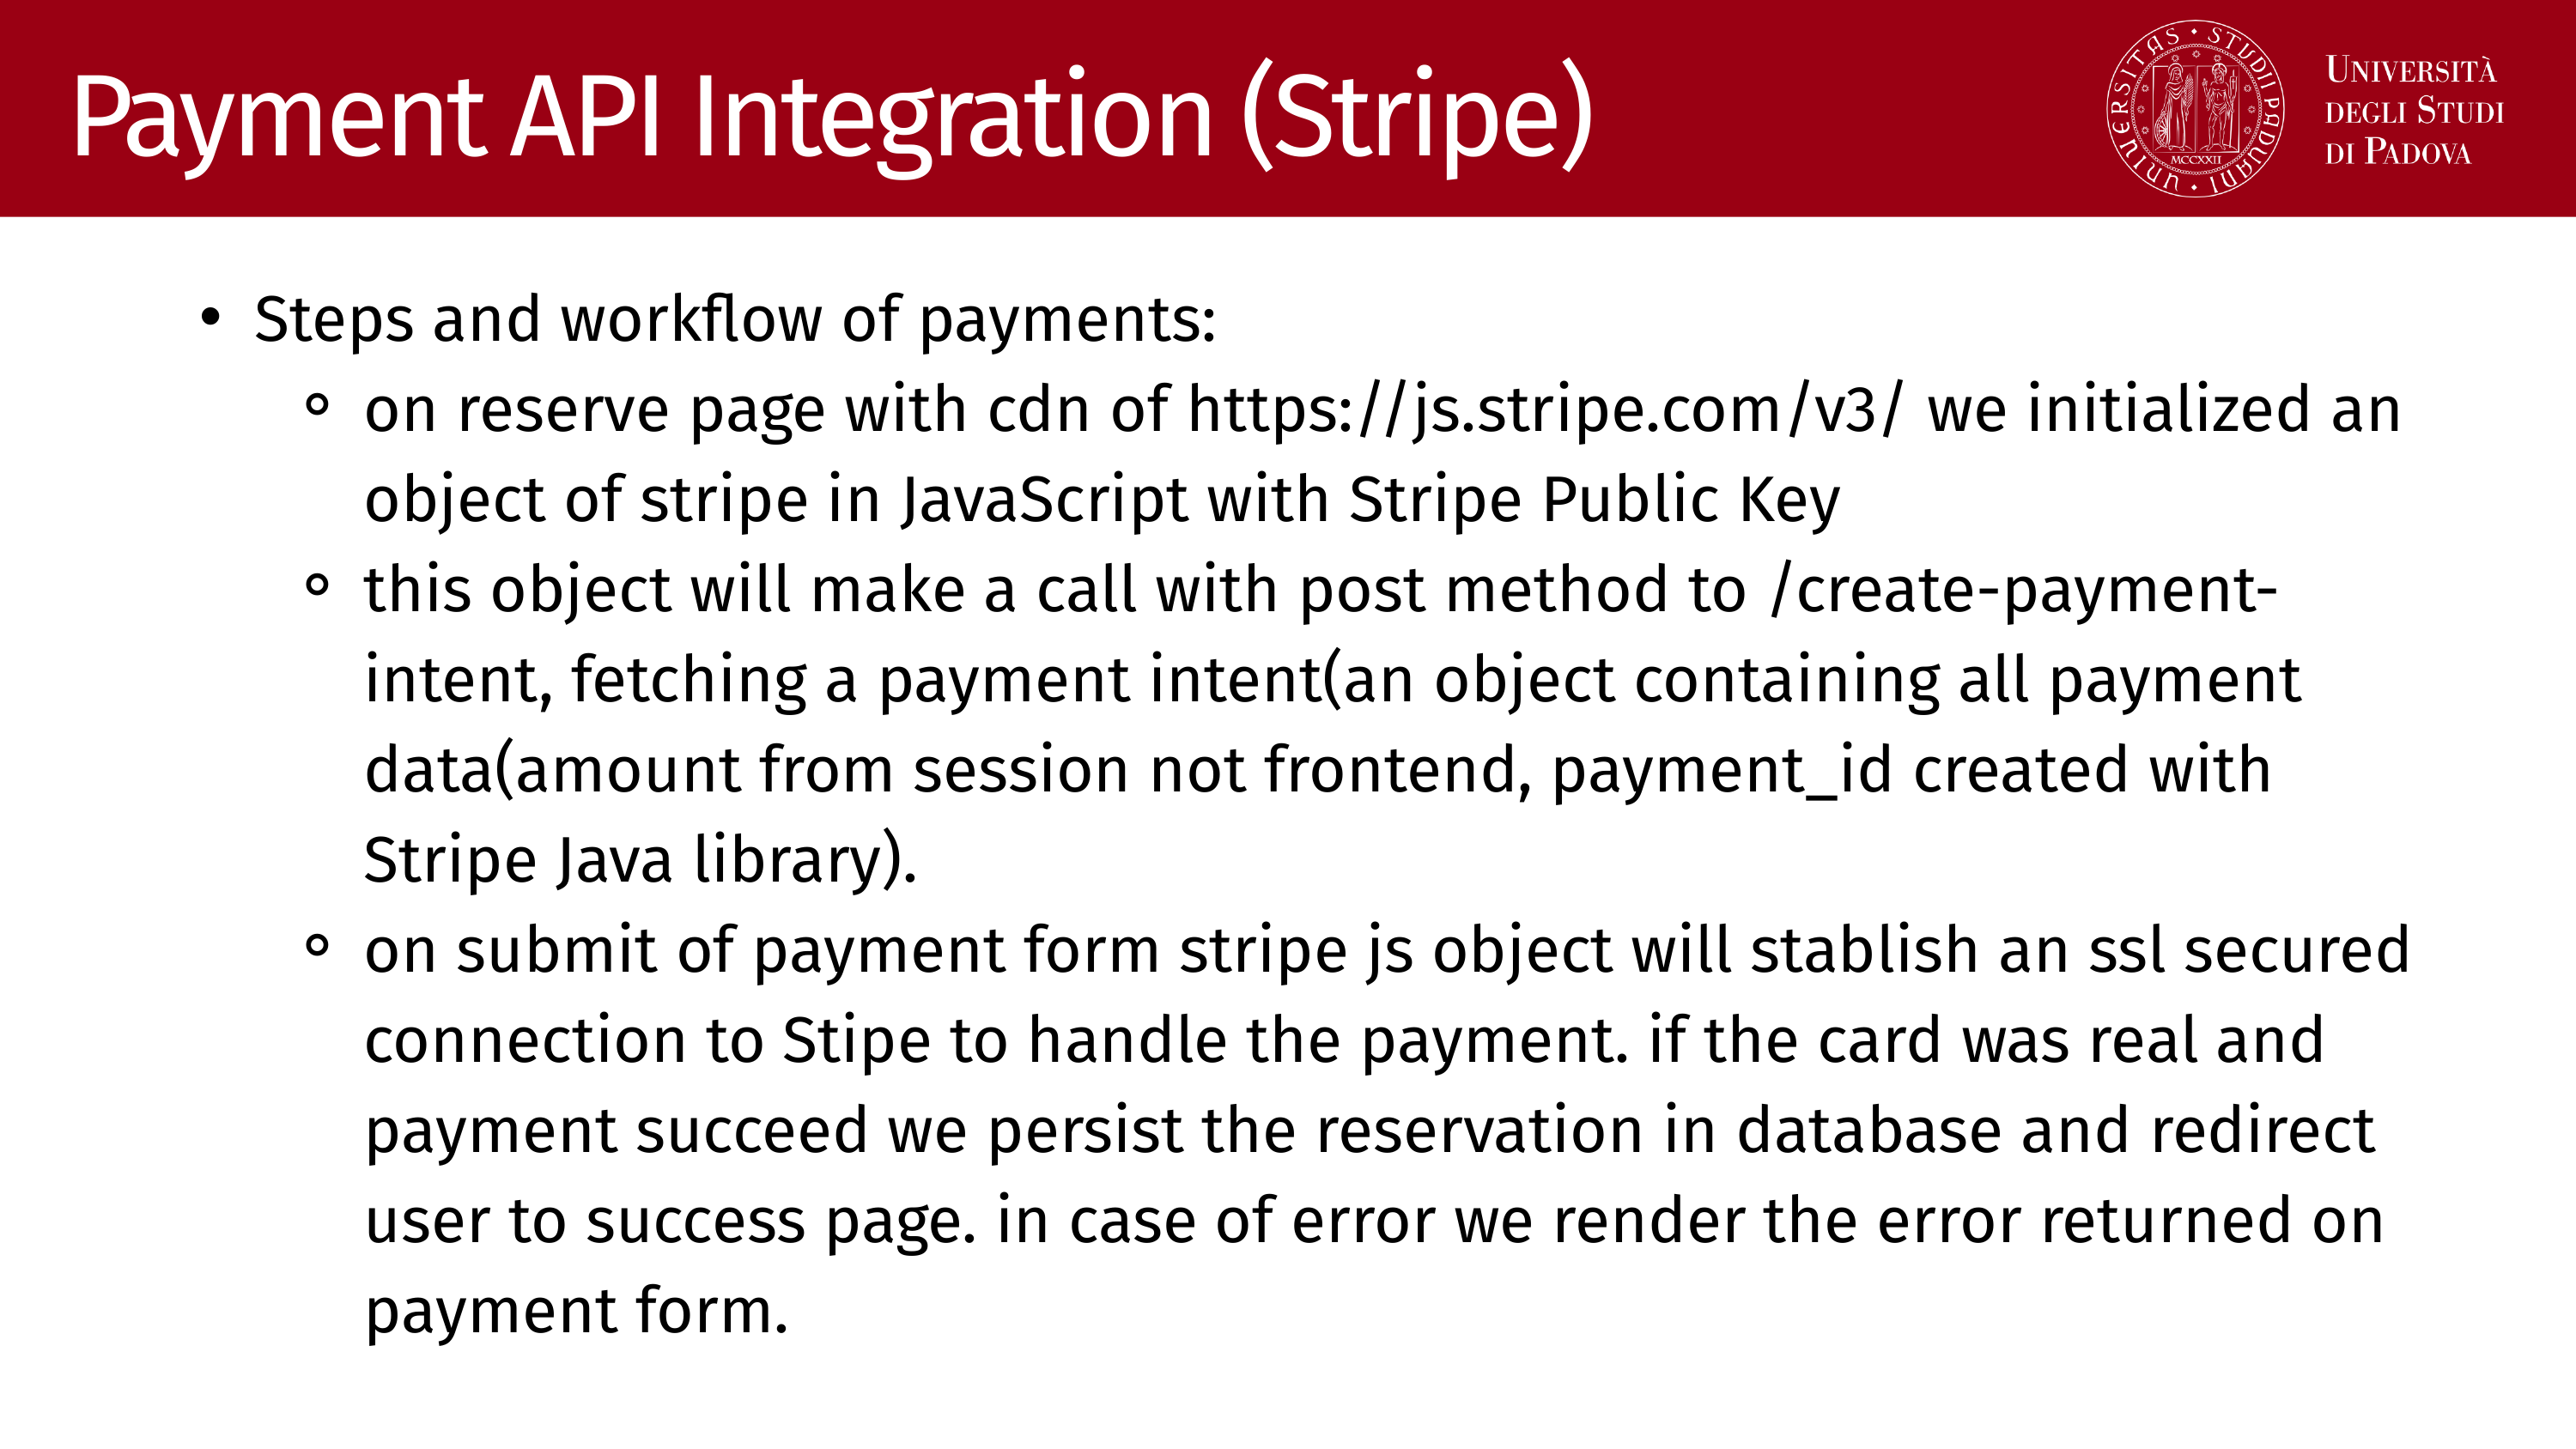

Payment API Integration (Stripe)
Steps and workflow of payments:
on reserve page with cdn of https://js.stripe.com/v3/ we initialized an object of stripe in JavaScript with Stripe Public Key
this object will make a call with post method to /create-payment-intent, fetching a payment intent(an object containing all payment data(amount from session not frontend, payment_id created with Stripe Java library).
on submit of payment form stripe js object will stablish an ssl secured connection to Stipe to handle the payment. if the card was real and payment succeed we persist the reservation in database and redirect user to success page. in case of error we render the error returned on payment form.